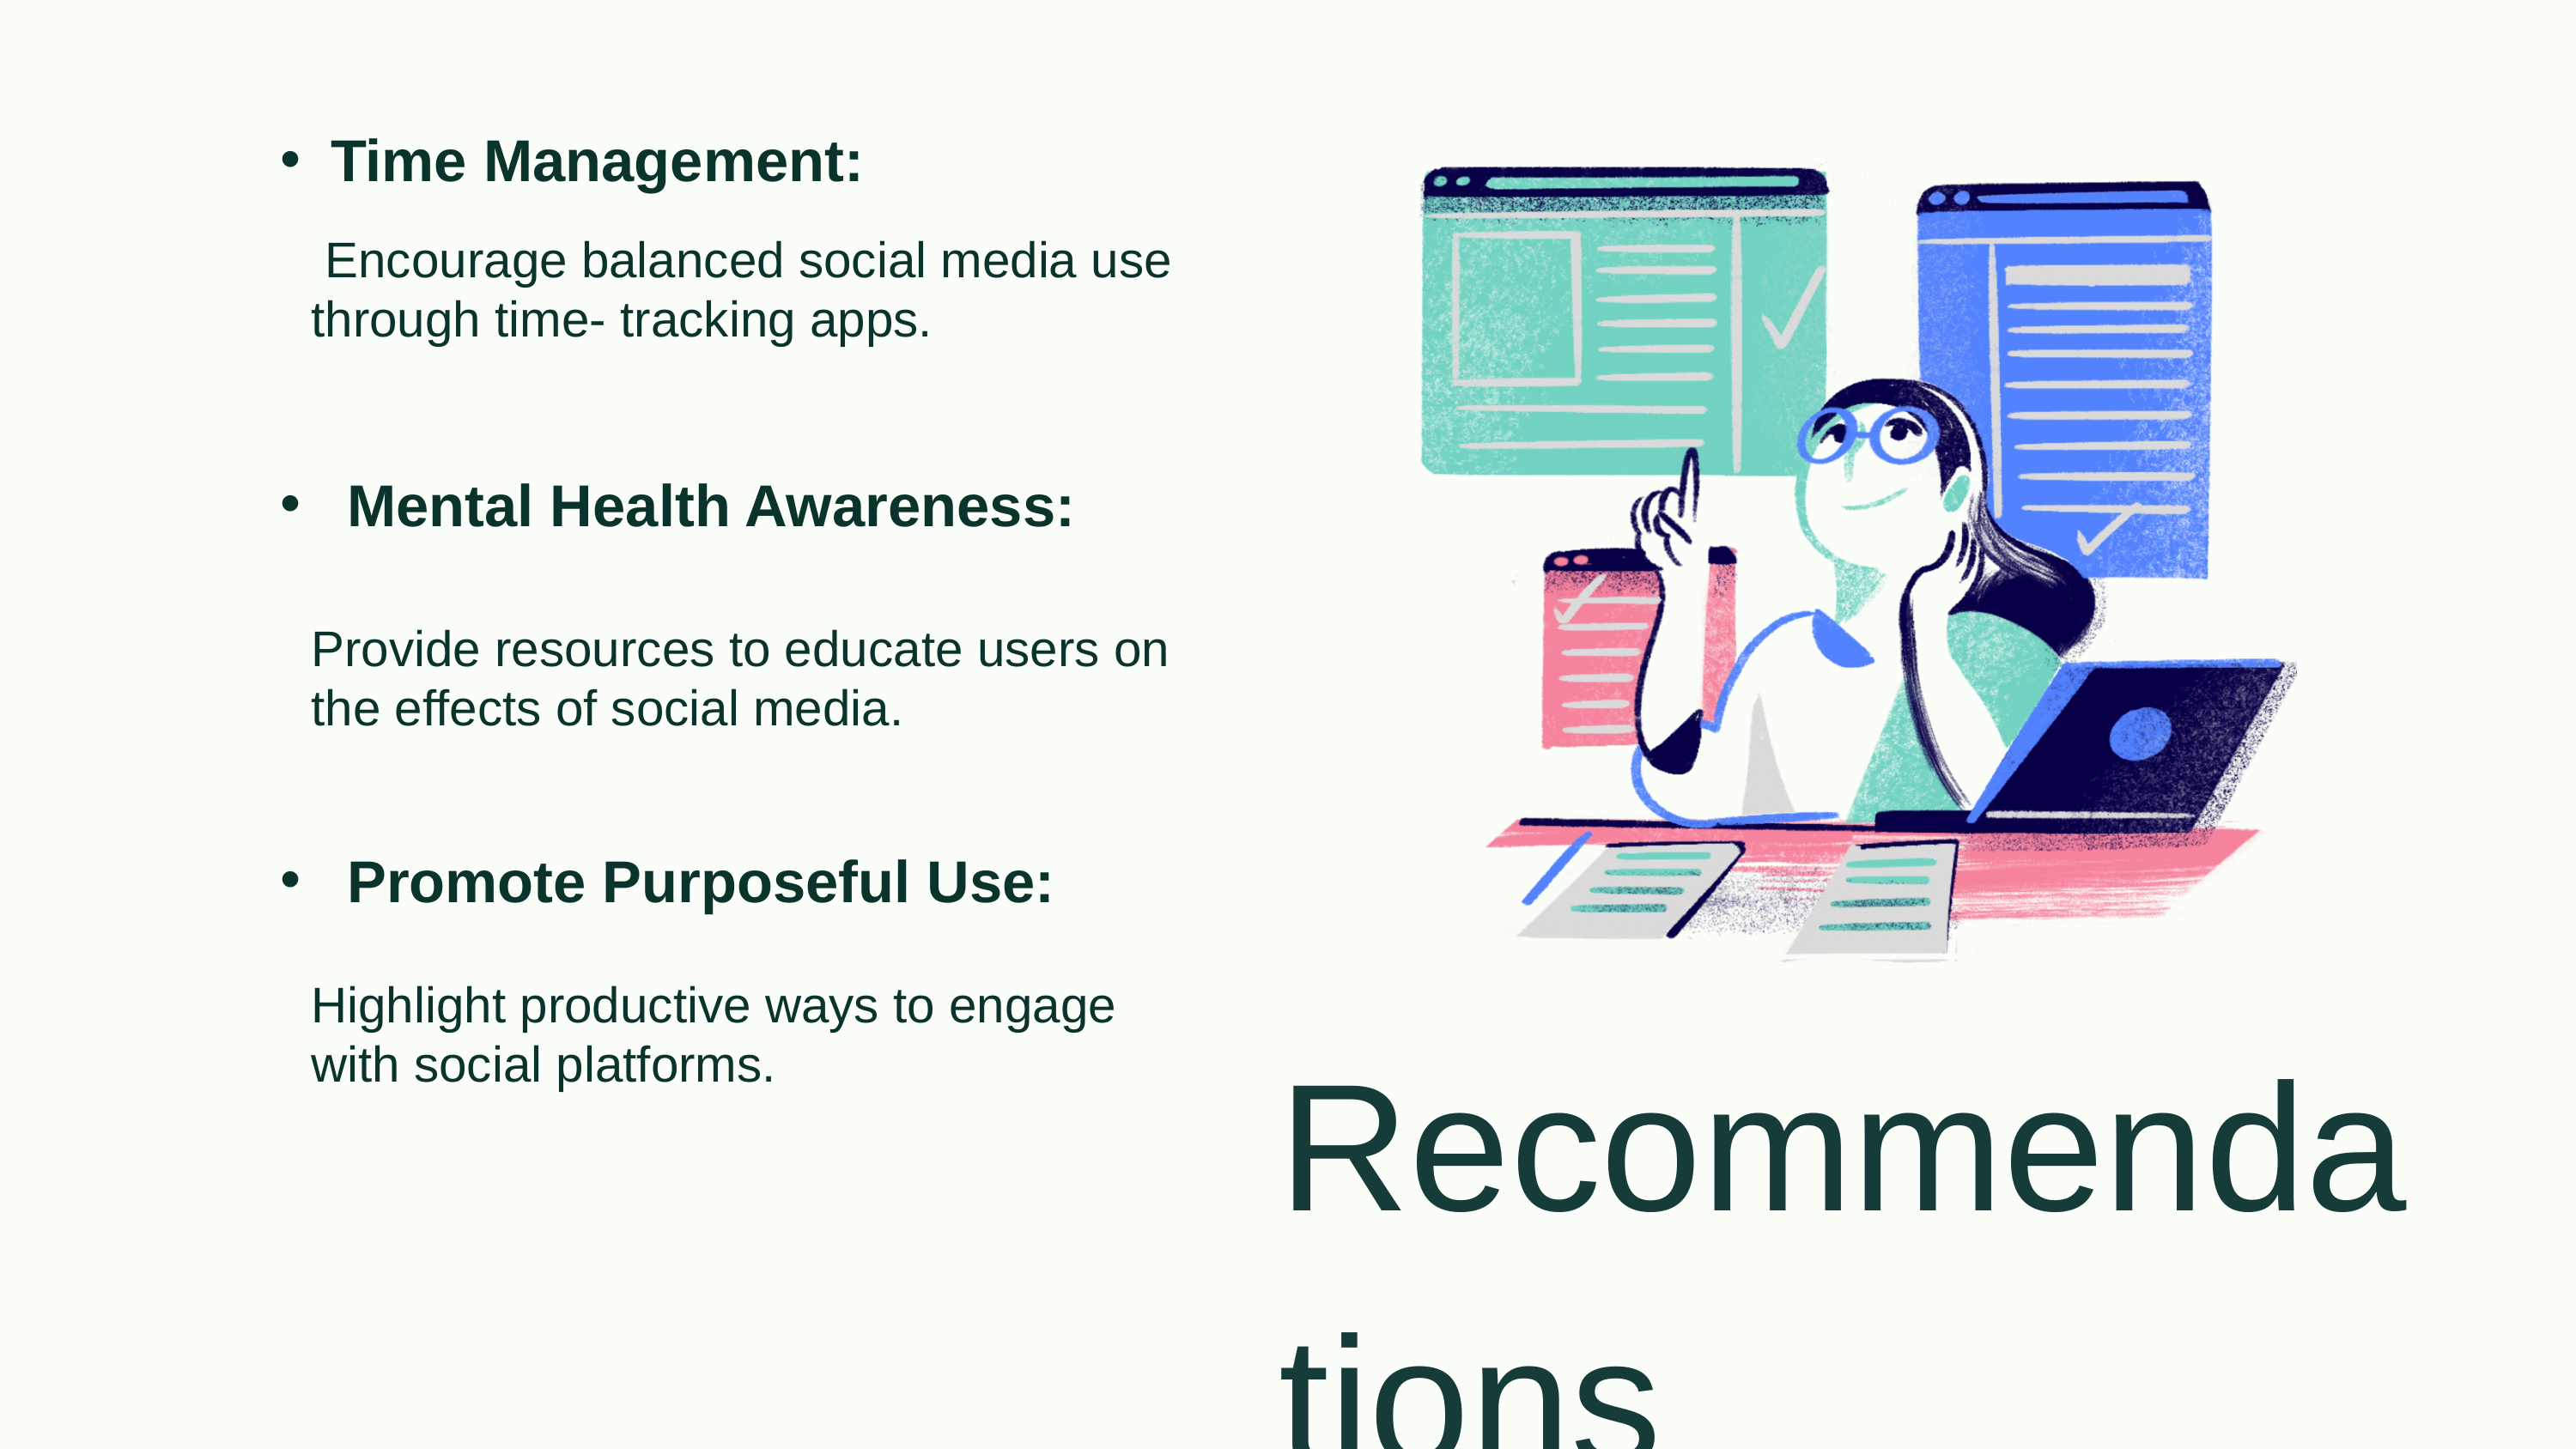

Time Management:

 Encourage balanced social media use through time- tracking apps.

 Mental Health Awareness:

Provide resources to educate users on the effects of social media.

 Promote Purposeful Use:

Highlight productive ways to engage with social platforms.

Recommendations